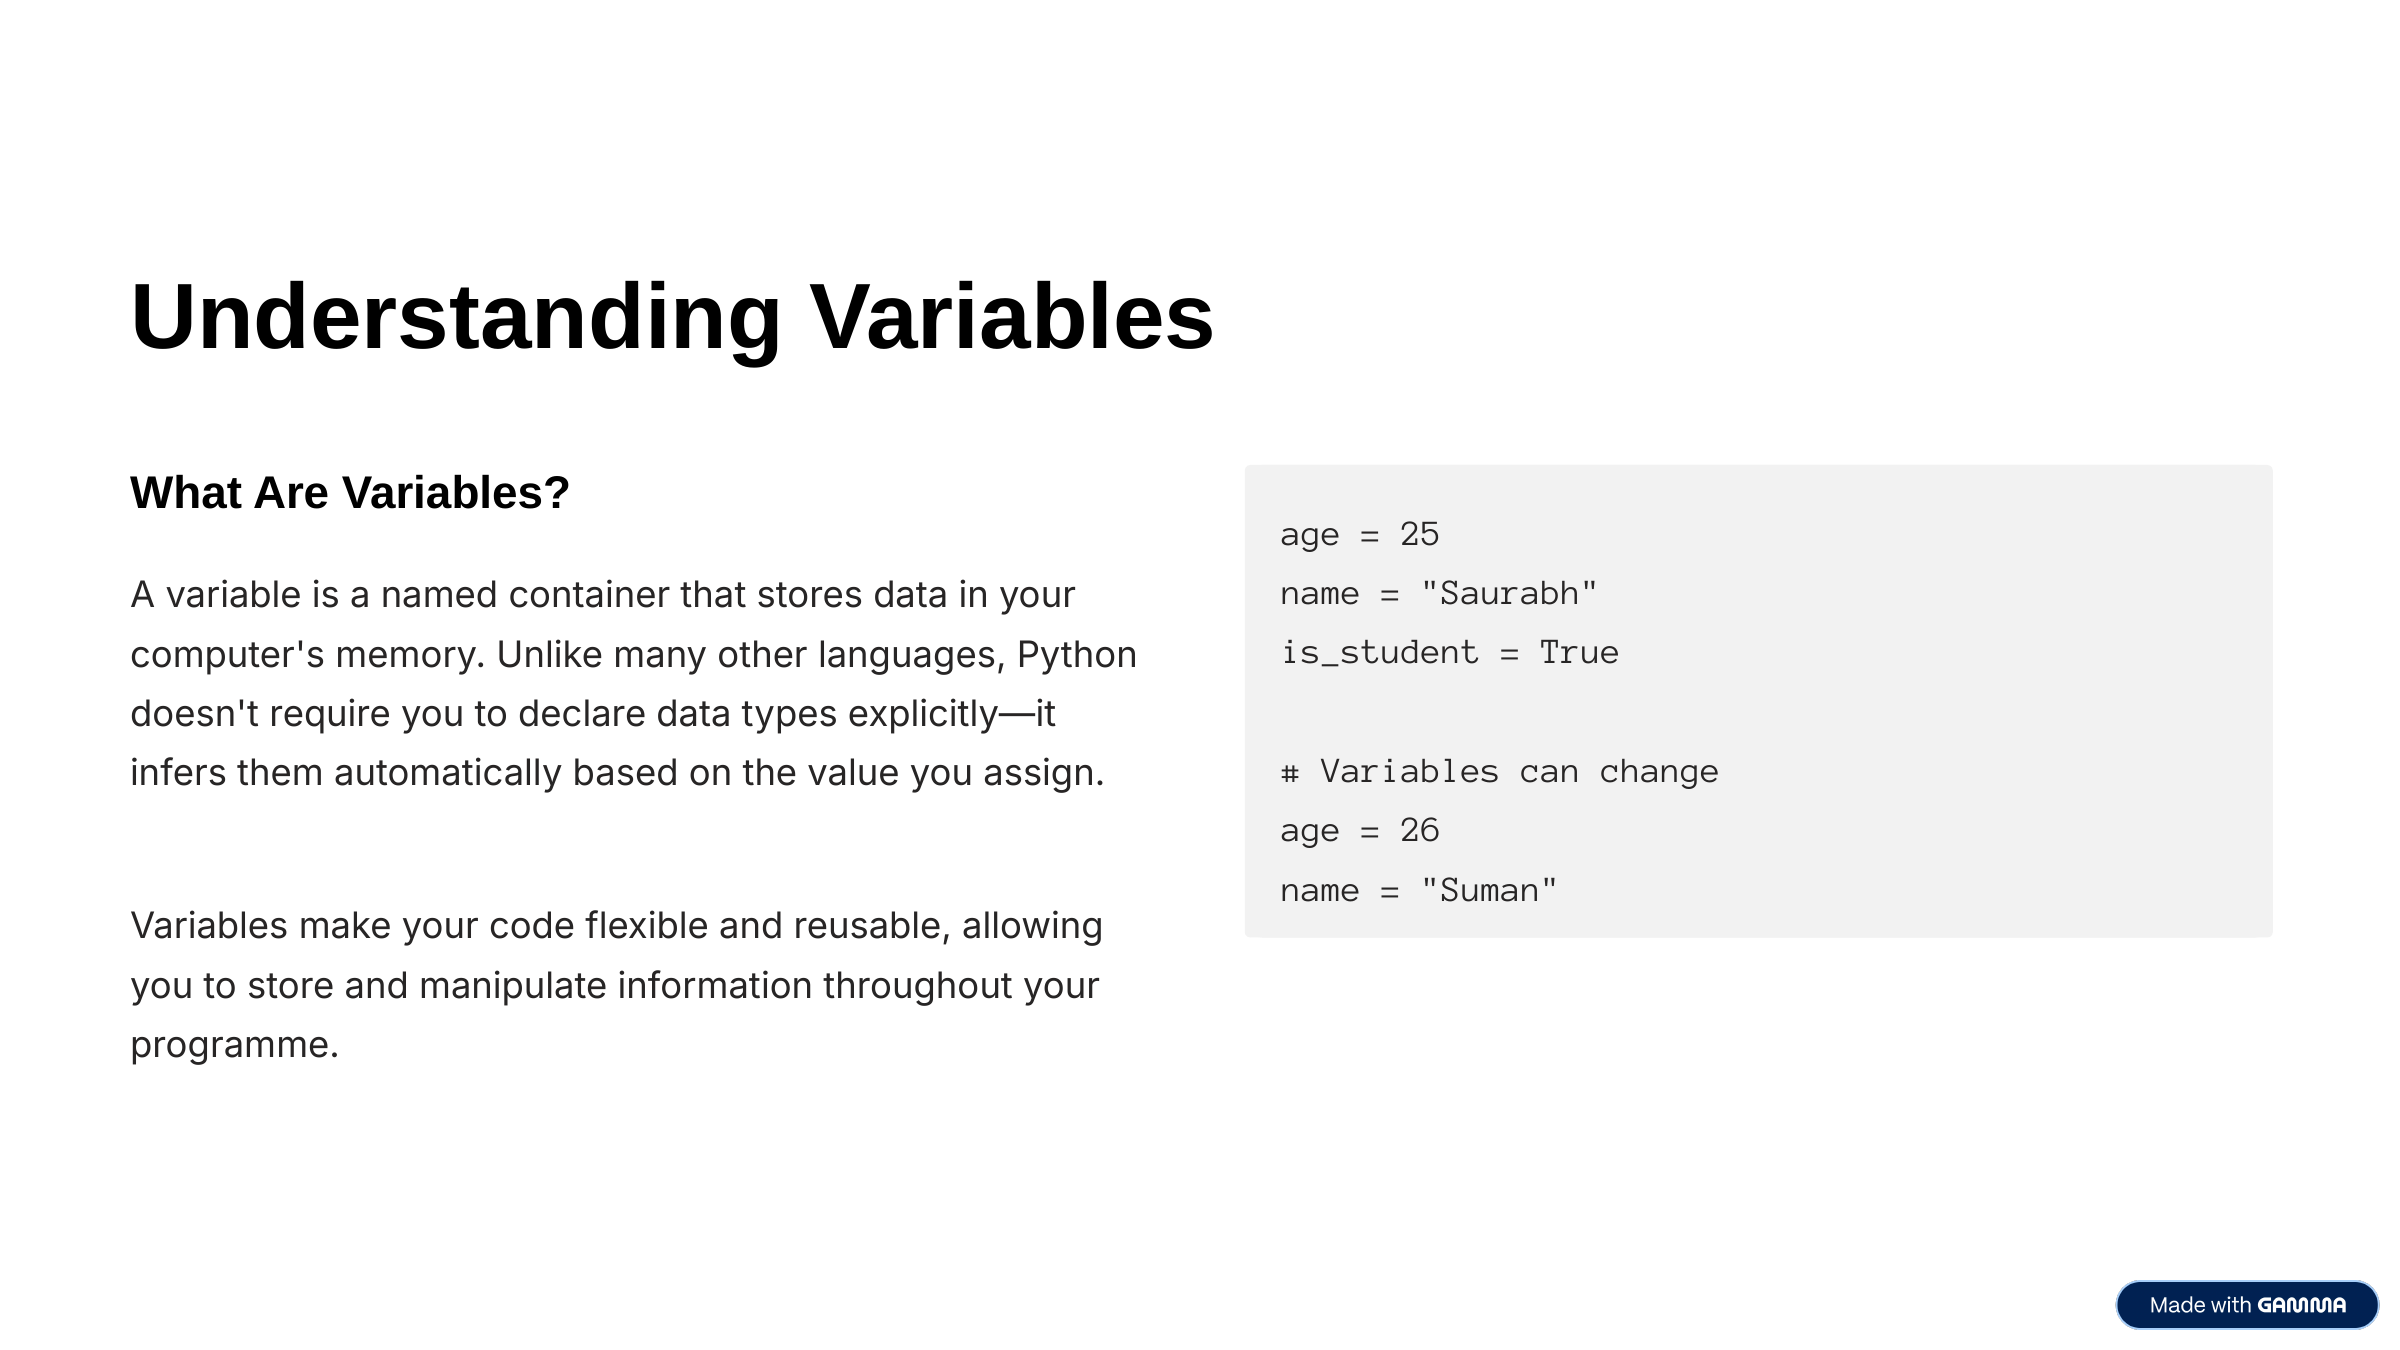

Understanding Variables
What Are Variables?

age = 25
name = "Saurabh"
is_student = True

# Variables can change
age = 26
name = "Suman"
A variable is a named container that stores data in your computer's memory. Unlike many other languages, Python doesn't require you to declare data types explicitly—it infers them automatically based on the value you assign.
Variables make your code flexible and reusable, allowing you to store and manipulate information throughout your programme.